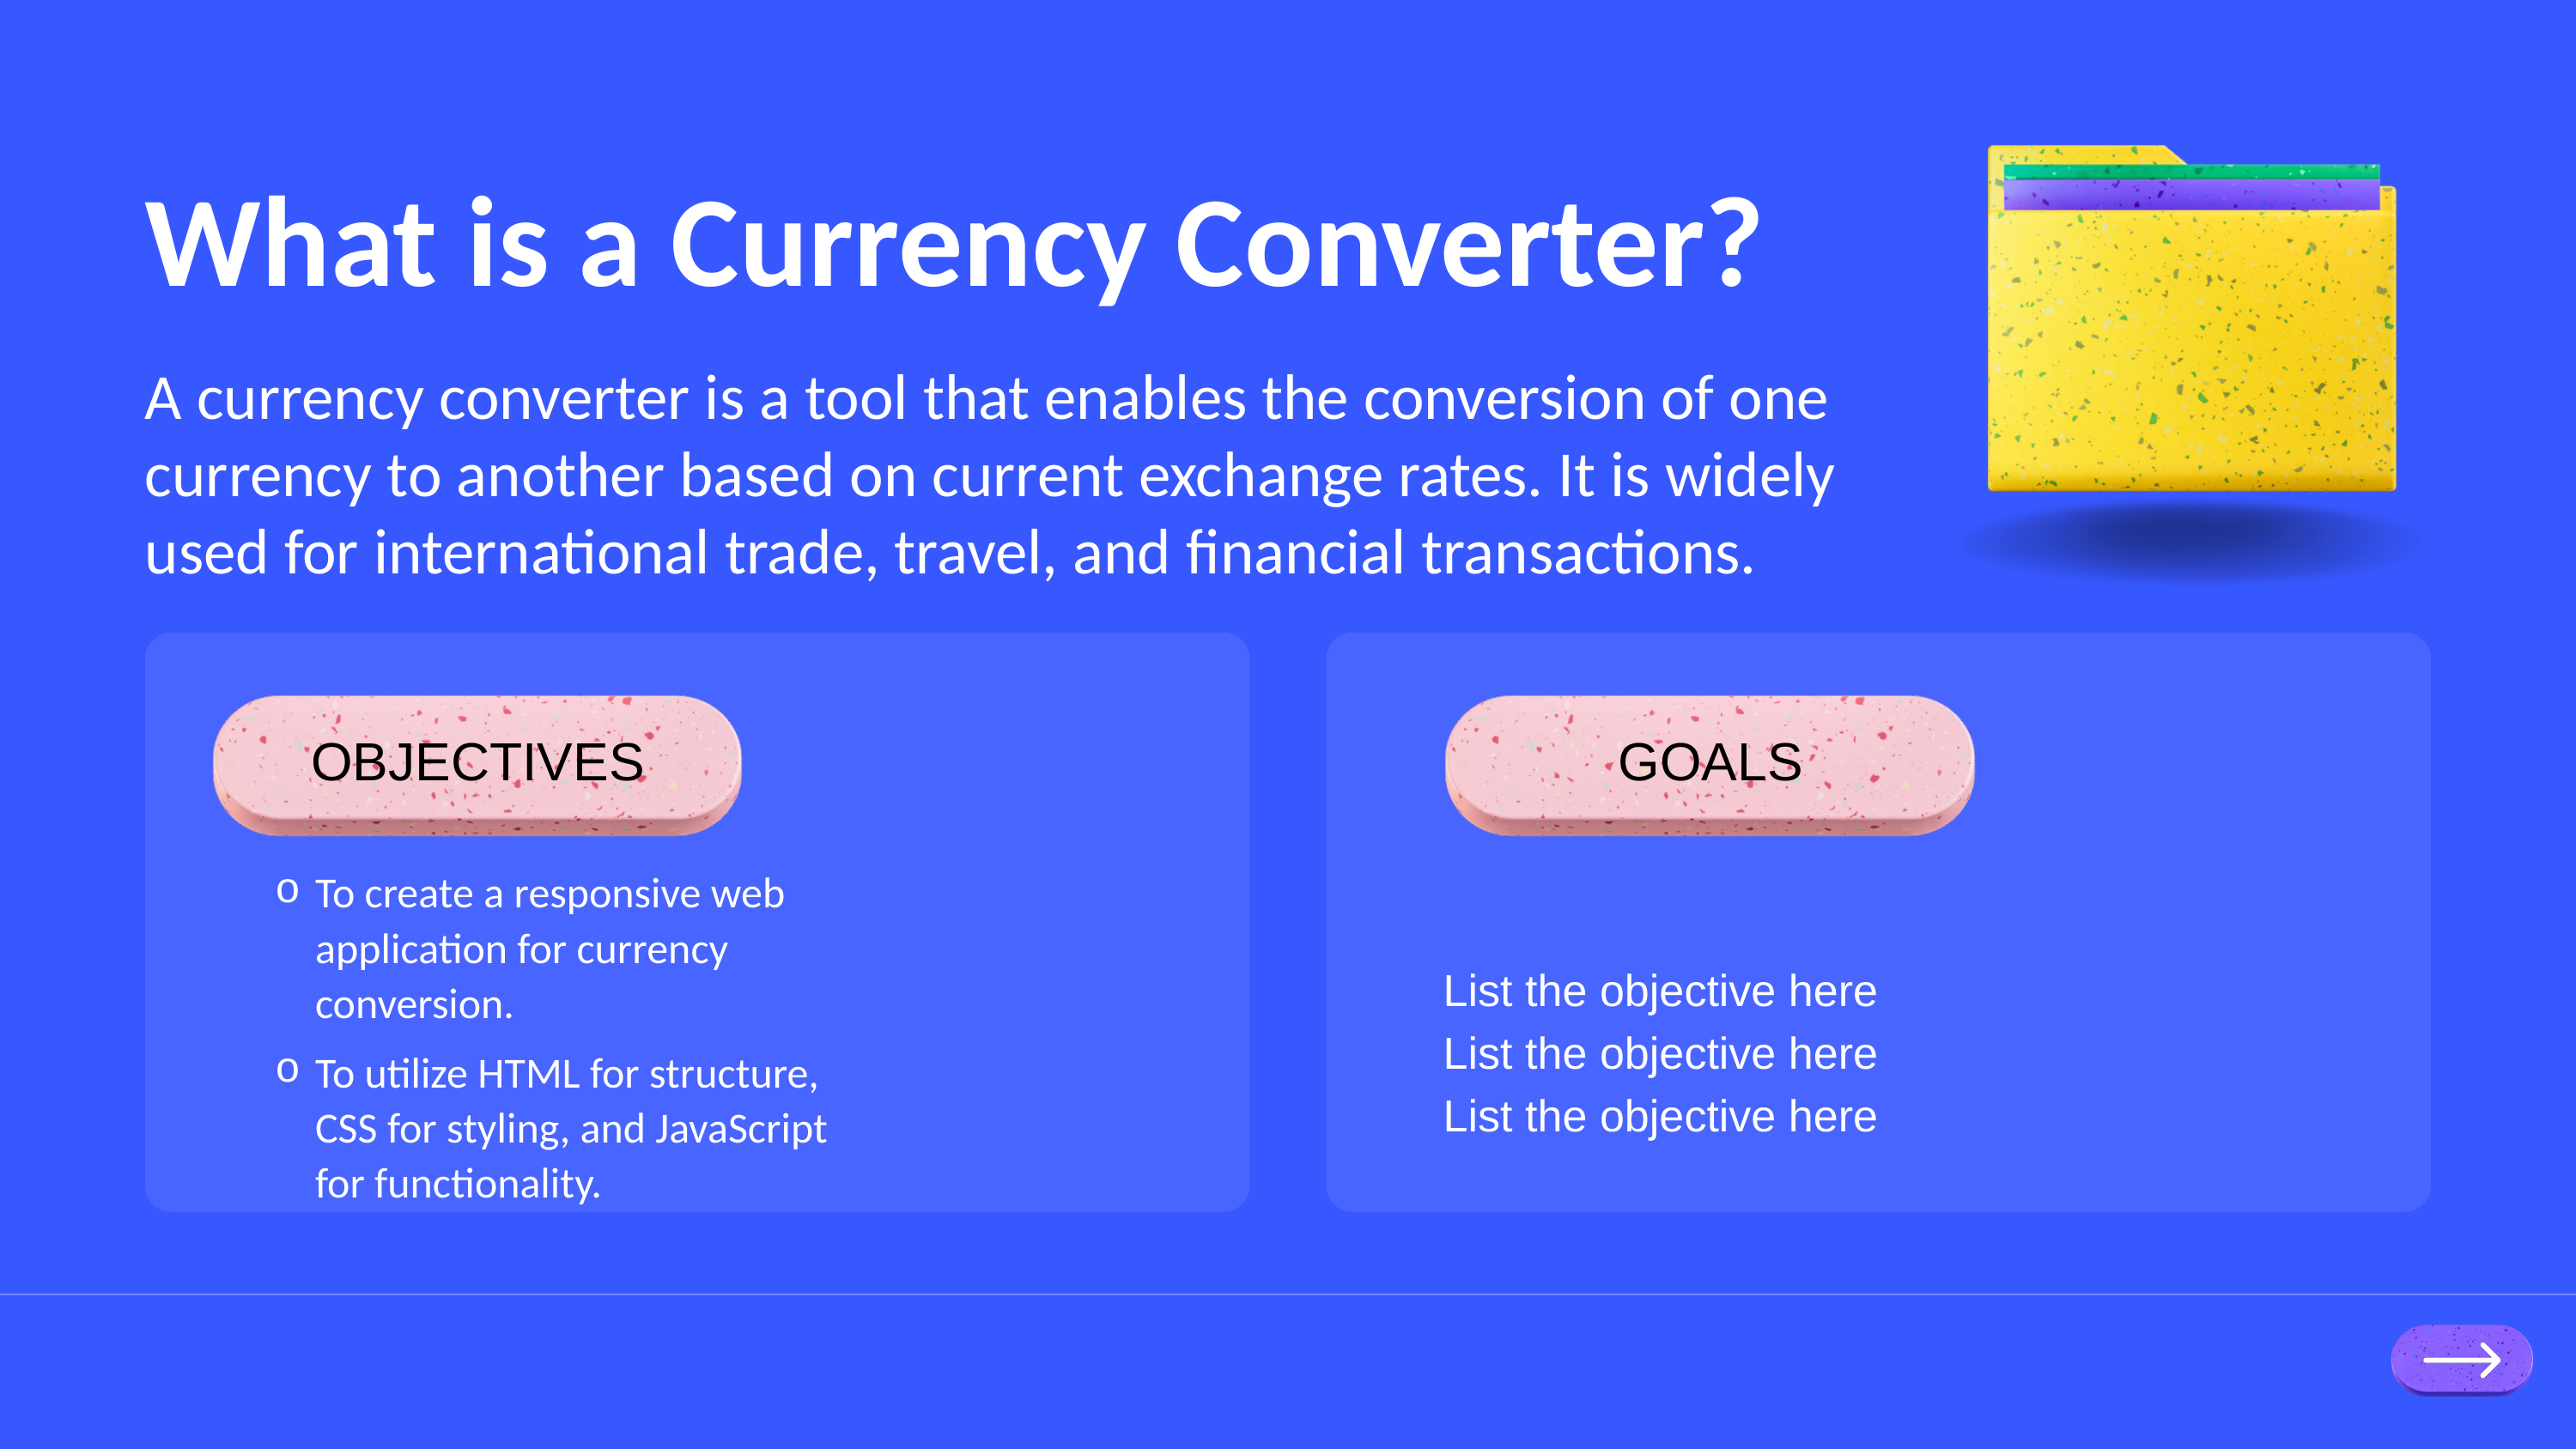

What is a Currency Converter?
A currency converter is a tool that enables the conversion of one currency to another based on current exchange rates. It is widely used for international trade, travel, and financial transactions.

OBJECTIVES
GOALS

To create a responsive web application for currency conversion.
To utilize HTML for structure, CSS for styling, and JavaScript for functionality.
List the objective here
List the objective here
List the objective here